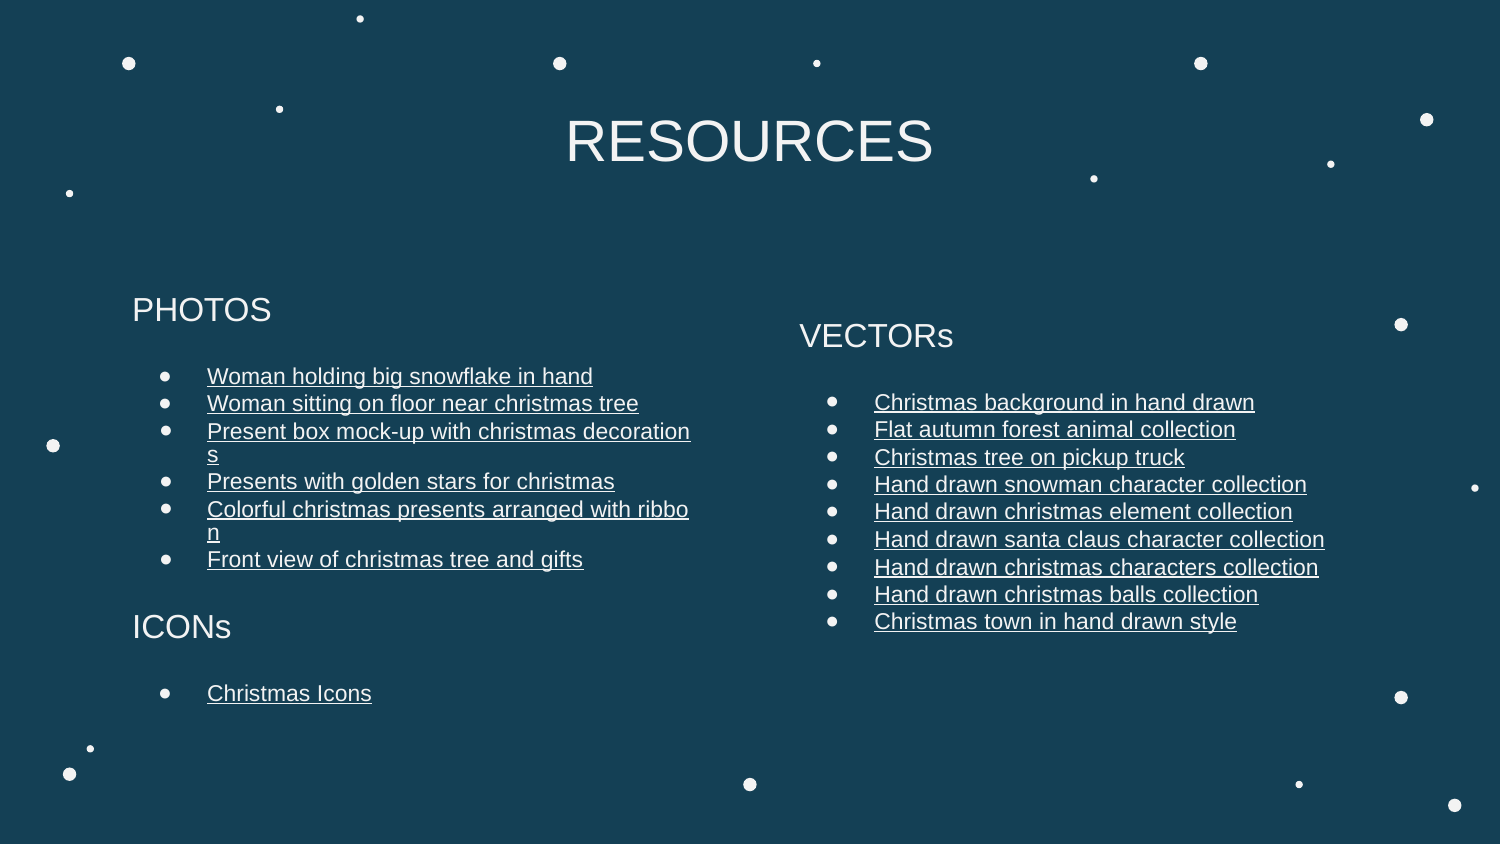

# RESOURCES
PHOTOS
Woman holding big snowflake in hand
Woman sitting on floor near christmas tree
Present box mock-up with christmas decorations
Presents with golden stars for christmas
Colorful christmas presents arranged with ribbon
Front view of christmas tree and gifts
ICONs
Christmas Icons
VECTORs
Christmas background in hand drawn
Flat autumn forest animal collection
Christmas tree on pickup truck
Hand drawn snowman character collection
Hand drawn christmas element collection
Hand drawn santa claus character collection
Hand drawn christmas characters collection
Hand drawn christmas balls collection
Christmas town in hand drawn style